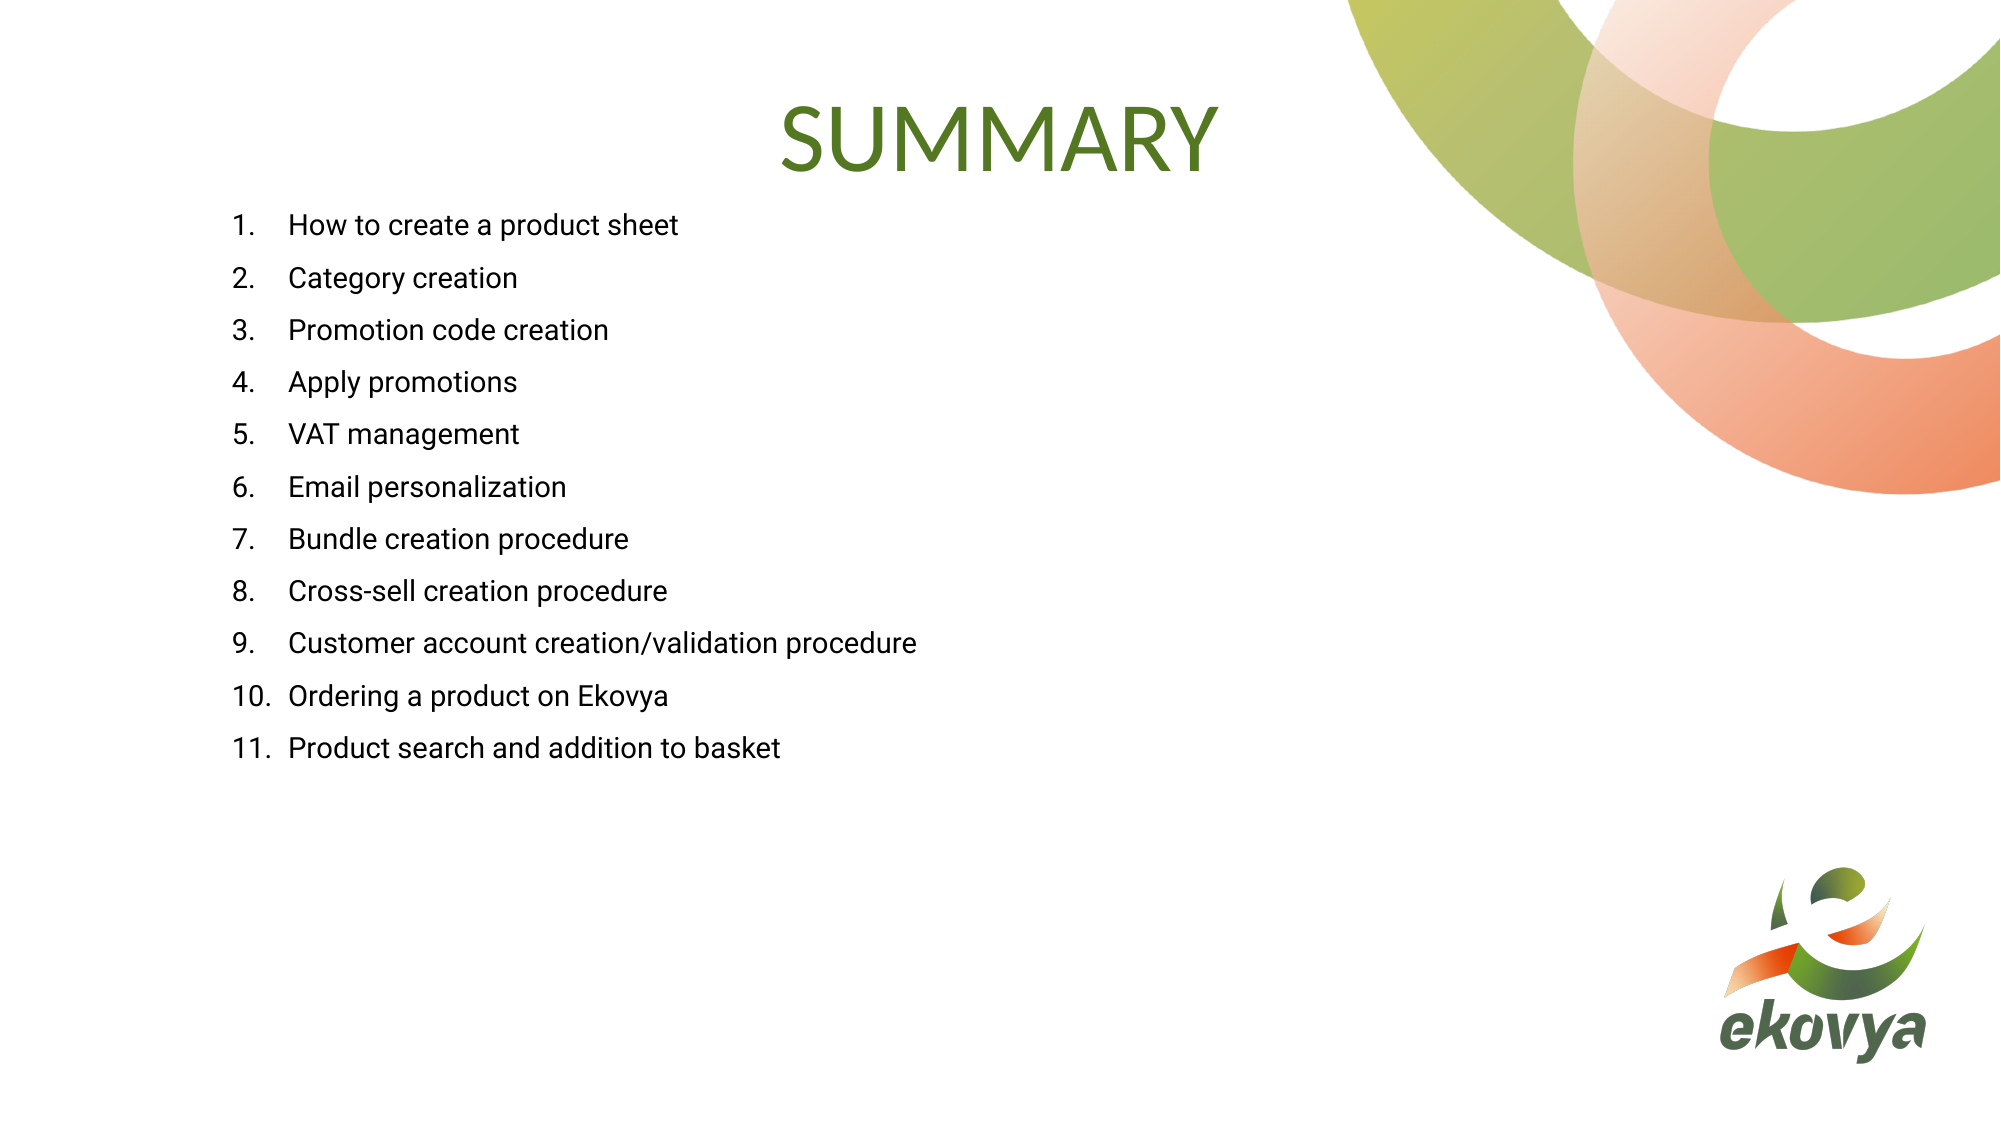

# SUMMARY
How to create a product sheet
Category creation
Promotion code creation
Apply promotions
VAT management
Email personalization
Bundle creation procedure
Cross-sell creation procedure
Customer account creation/validation procedure
Ordering a product on Ekovya
Product search and addition to basket